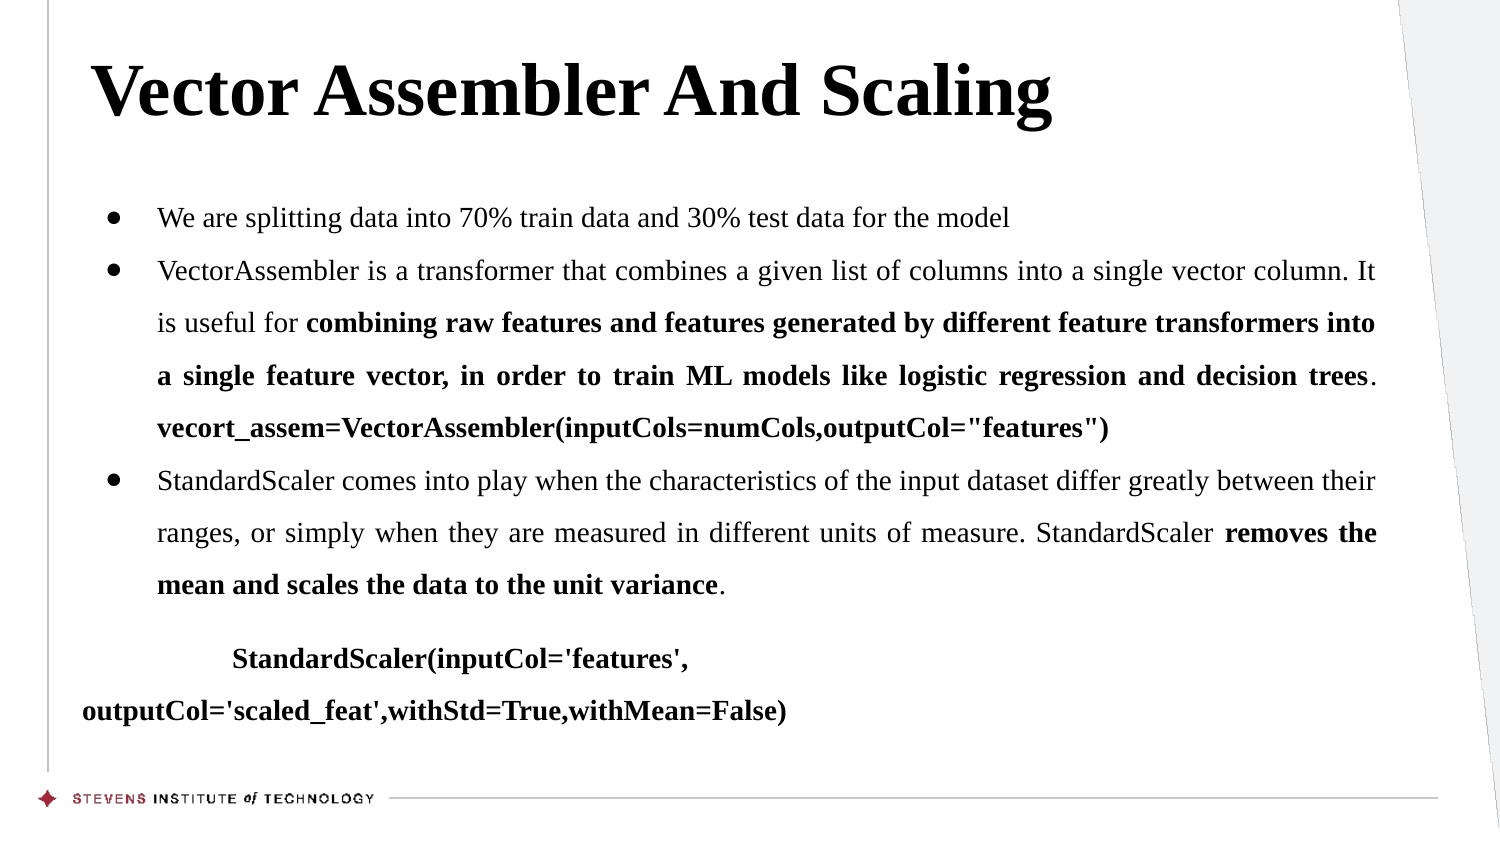

# Vector Assembler And Scaling
We are splitting data into 70% train data and 30% test data for the model
VectorAssembler is a transformer that combines a given list of columns into a single vector column. It is useful for combining raw features and features generated by different feature transformers into a single feature vector, in order to train ML models like logistic regression and decision trees. vecort_assem=VectorAssembler(inputCols=numCols,outputCol="features")
StandardScaler comes into play when the characteristics of the input dataset differ greatly between their ranges, or simply when they are measured in different units of measure. StandardScaler removes the mean and scales the data to the unit variance.
	StandardScaler(inputCol='features', outputCol='scaled_feat',withStd=True,withMean=False)